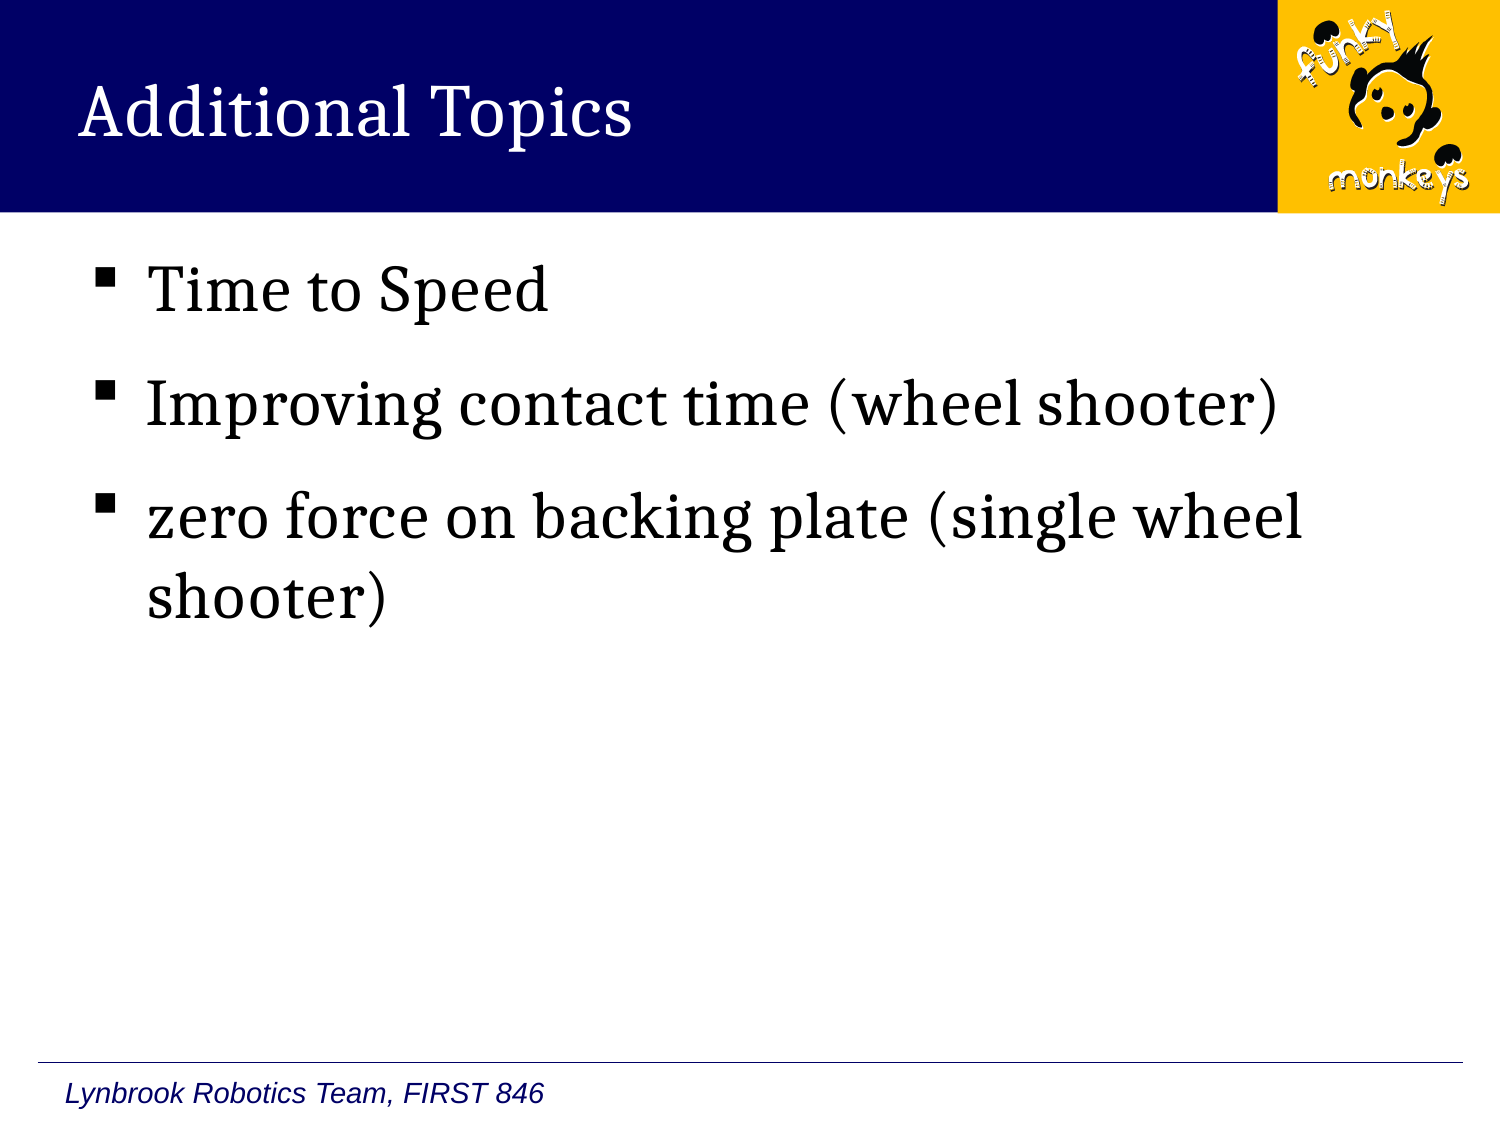

# Additional Topics
Time to Speed
Improving contact time (wheel shooter)
zero force on backing plate (single wheel shooter)